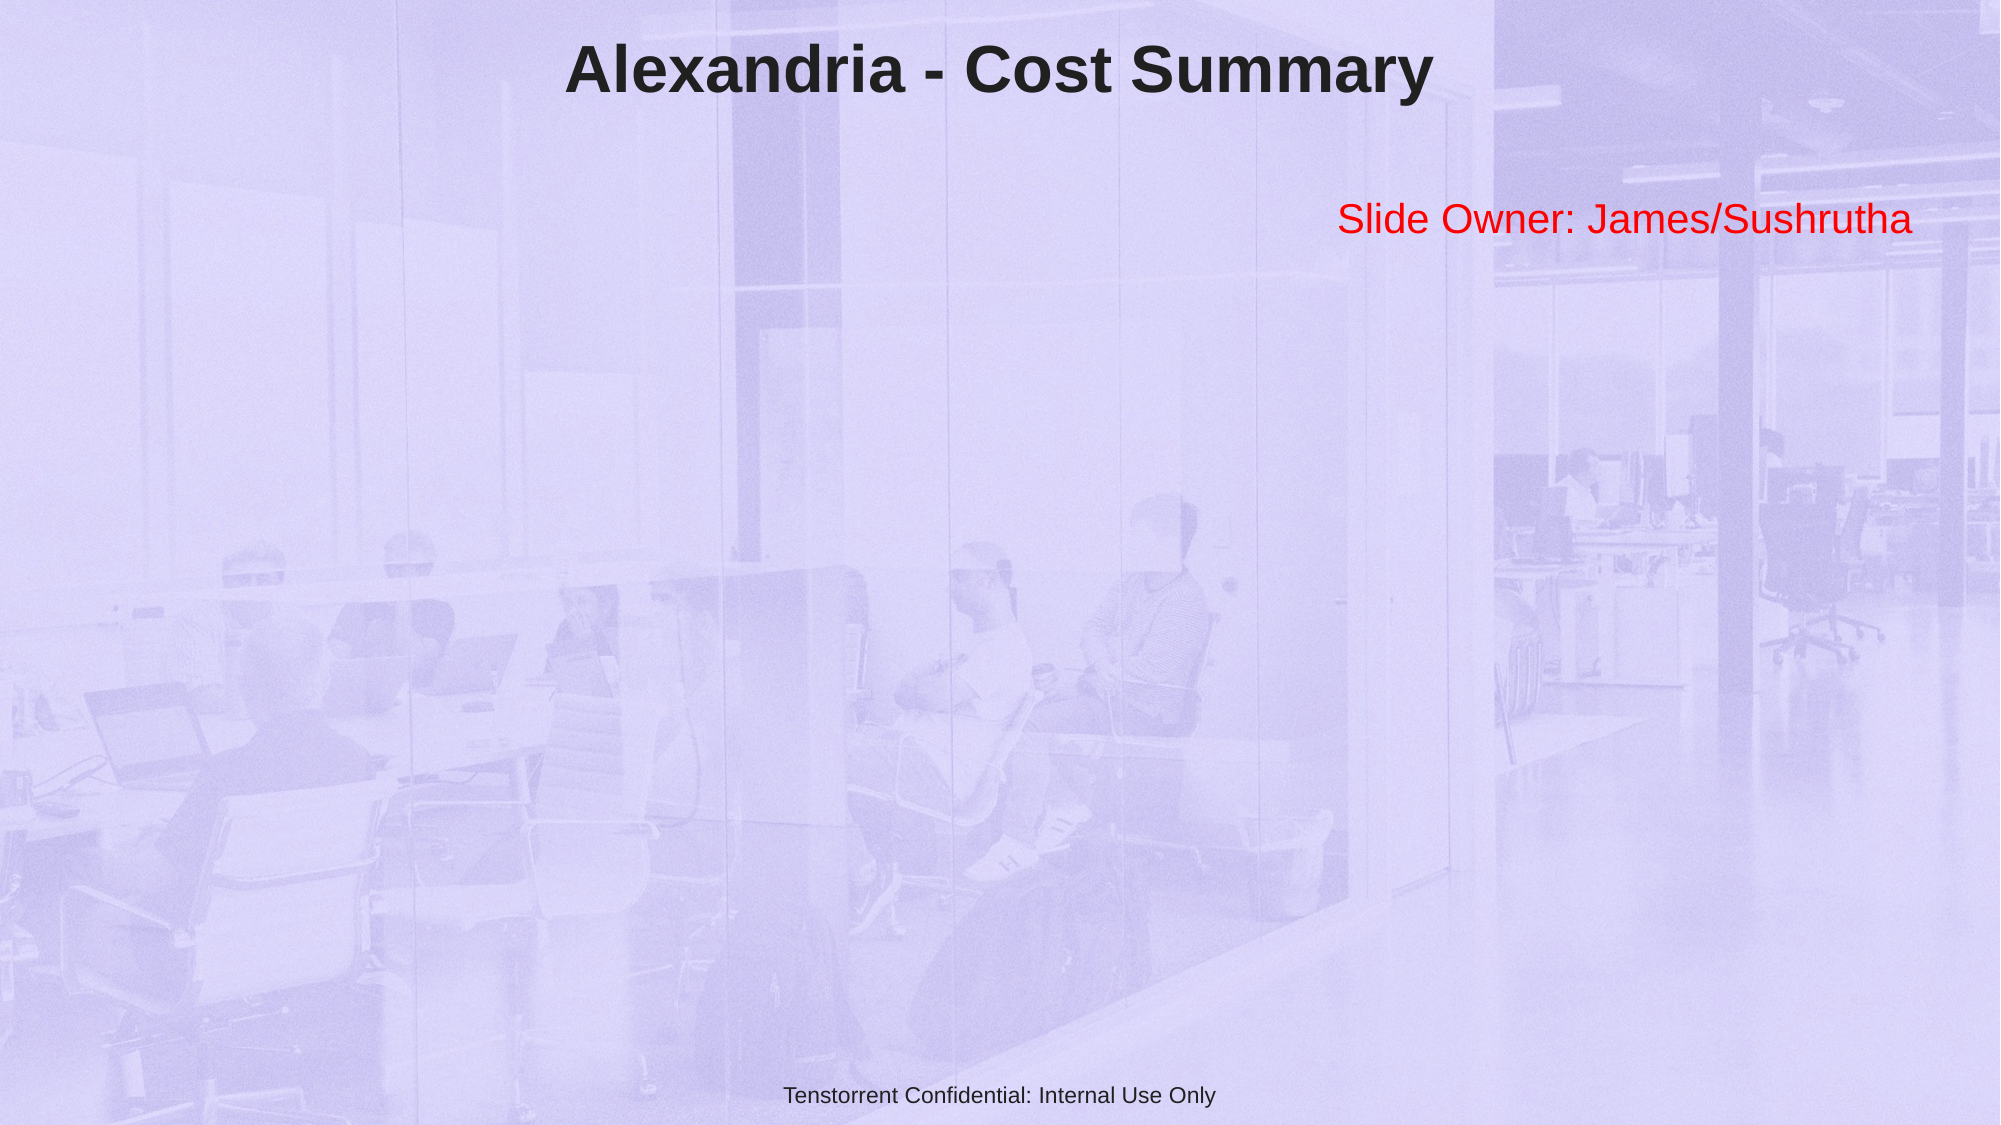

# Alexandria - Cost Summary

Slide Owner: James/Sushrutha